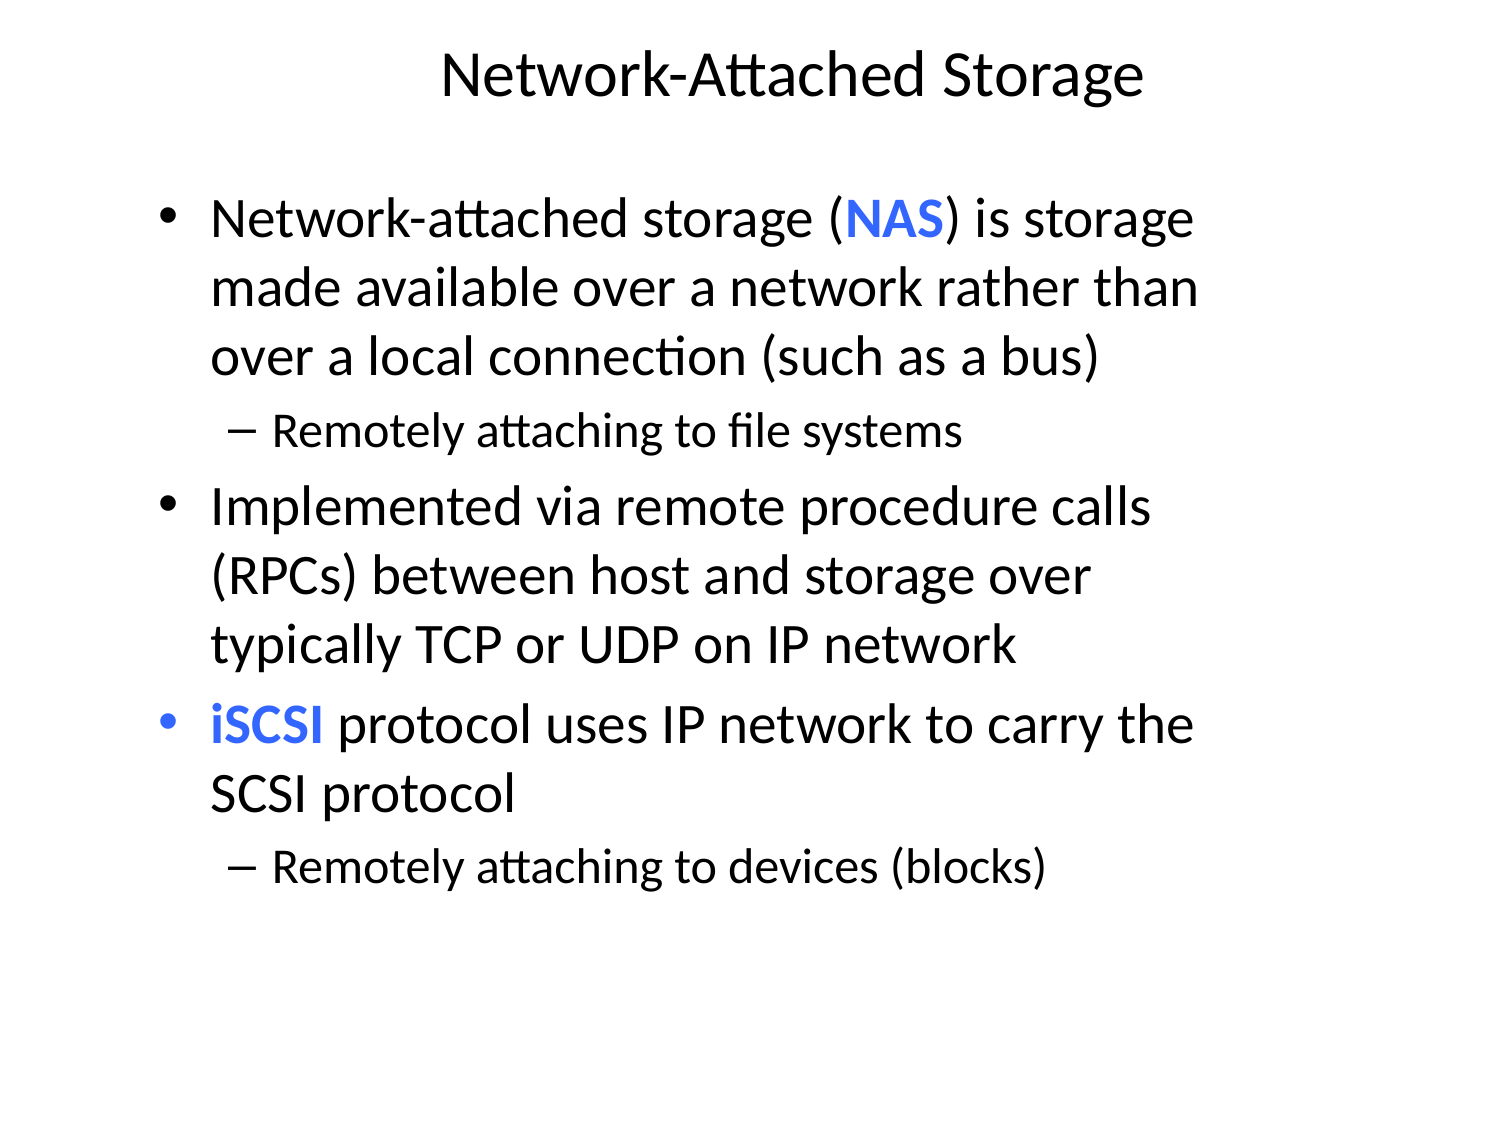

# Network-Attached Storage
Network-attached storage (NAS) is storage made available over a network rather than over a local connection (such as a bus)
Remotely attaching to file systems
Implemented via remote procedure calls (RPCs) between host and storage over typically TCP or UDP on IP network
iSCSI protocol uses IP network to carry the SCSI protocol
Remotely attaching to devices (blocks)